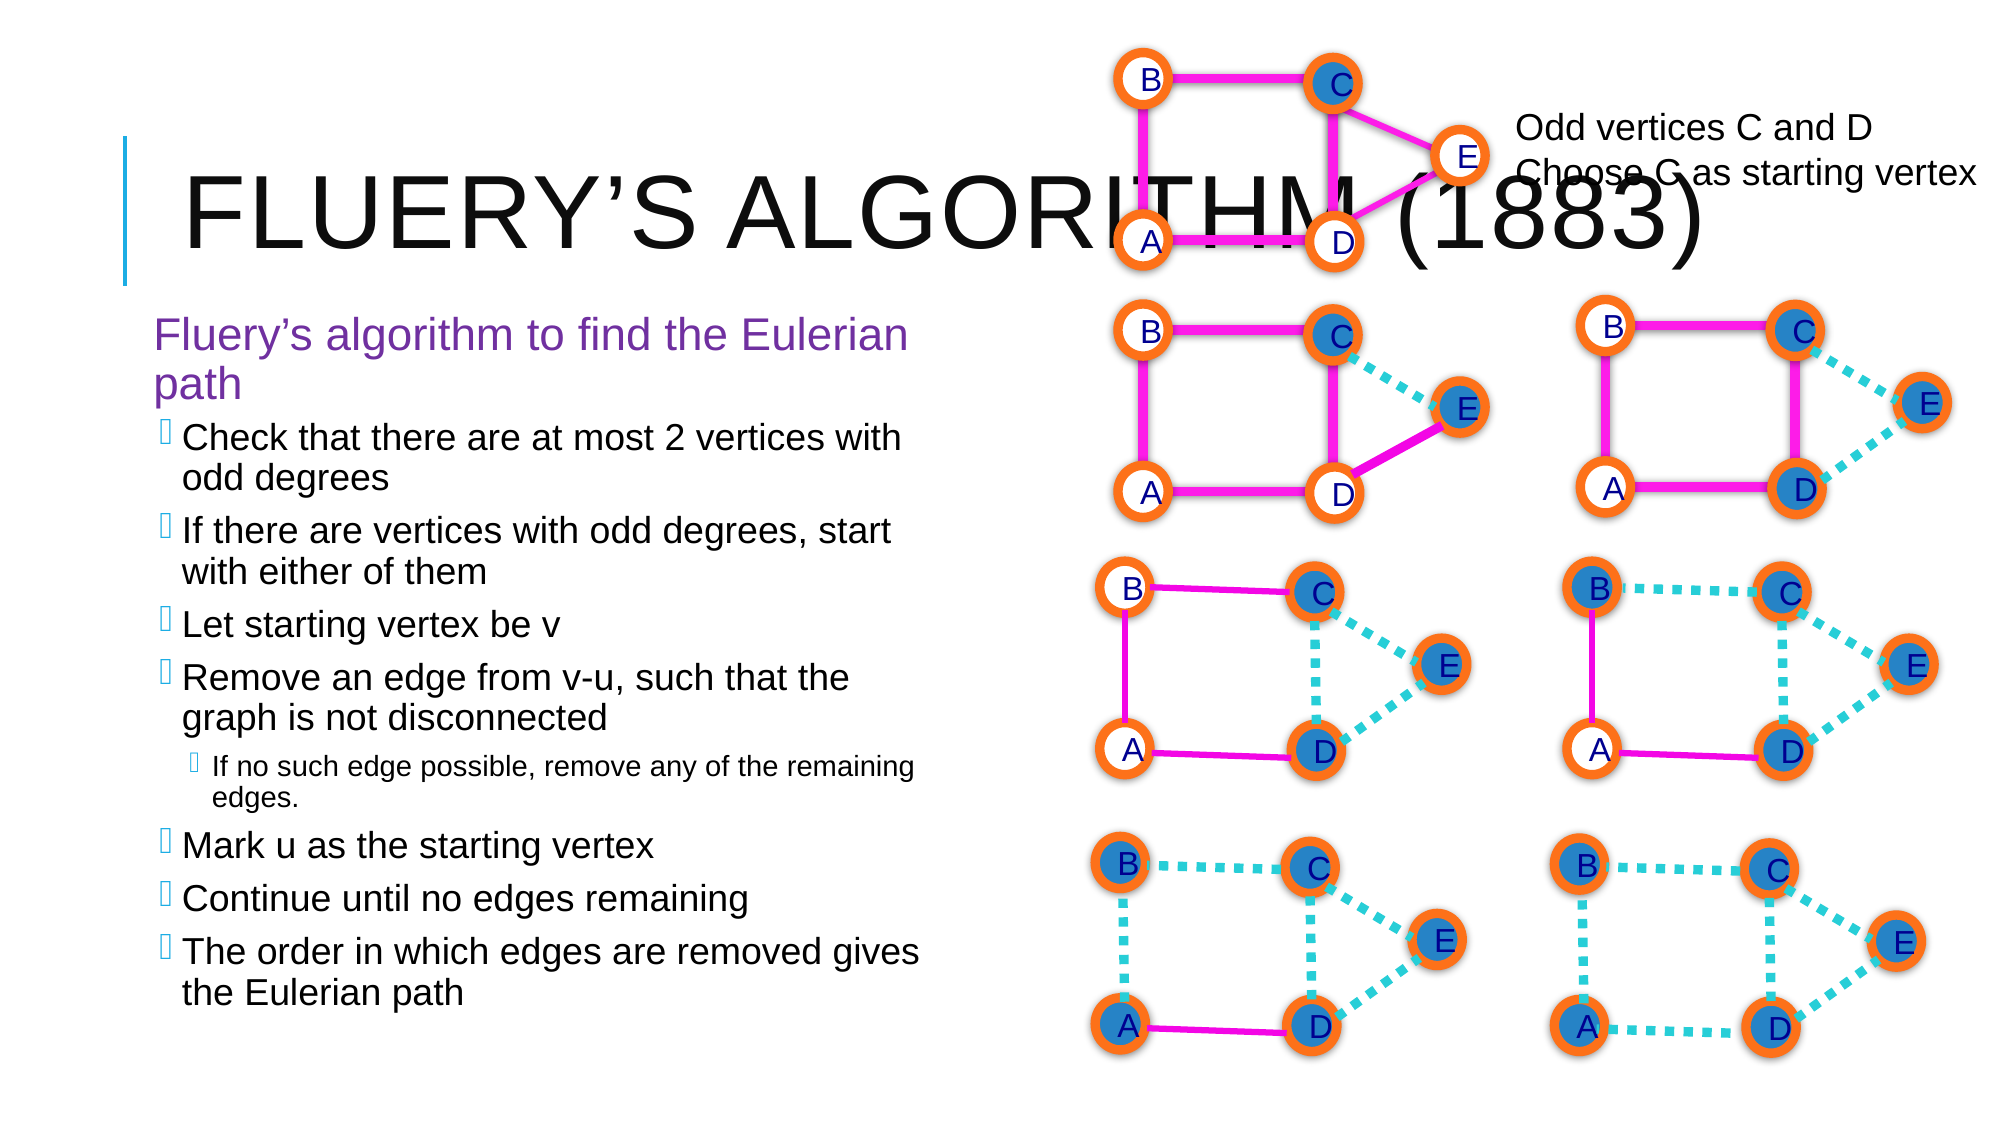

B
C

E
A
D
# FLUERY’S ALGORITHM (1883)
Odd vertices C and D
Choose C as starting vertex
B
C

E
A
D
Fluery’s algorithm to find the Eulerian path
Check that there are at most 2 vertices with odd degrees
If there are vertices with odd degrees, start with either of them
Let starting vertex be v
Remove an edge from v-u, such that the graph is not disconnected
If no such edge possible, remove any of the remaining edges.
Mark u as the starting vertex
Continue until no edges remaining
The order in which edges are removed gives the Eulerian path

B
C

E
A
D
B
C
E
A
D
B
C
E
A
D
B
C
E
A
D
B
C
E
A
D